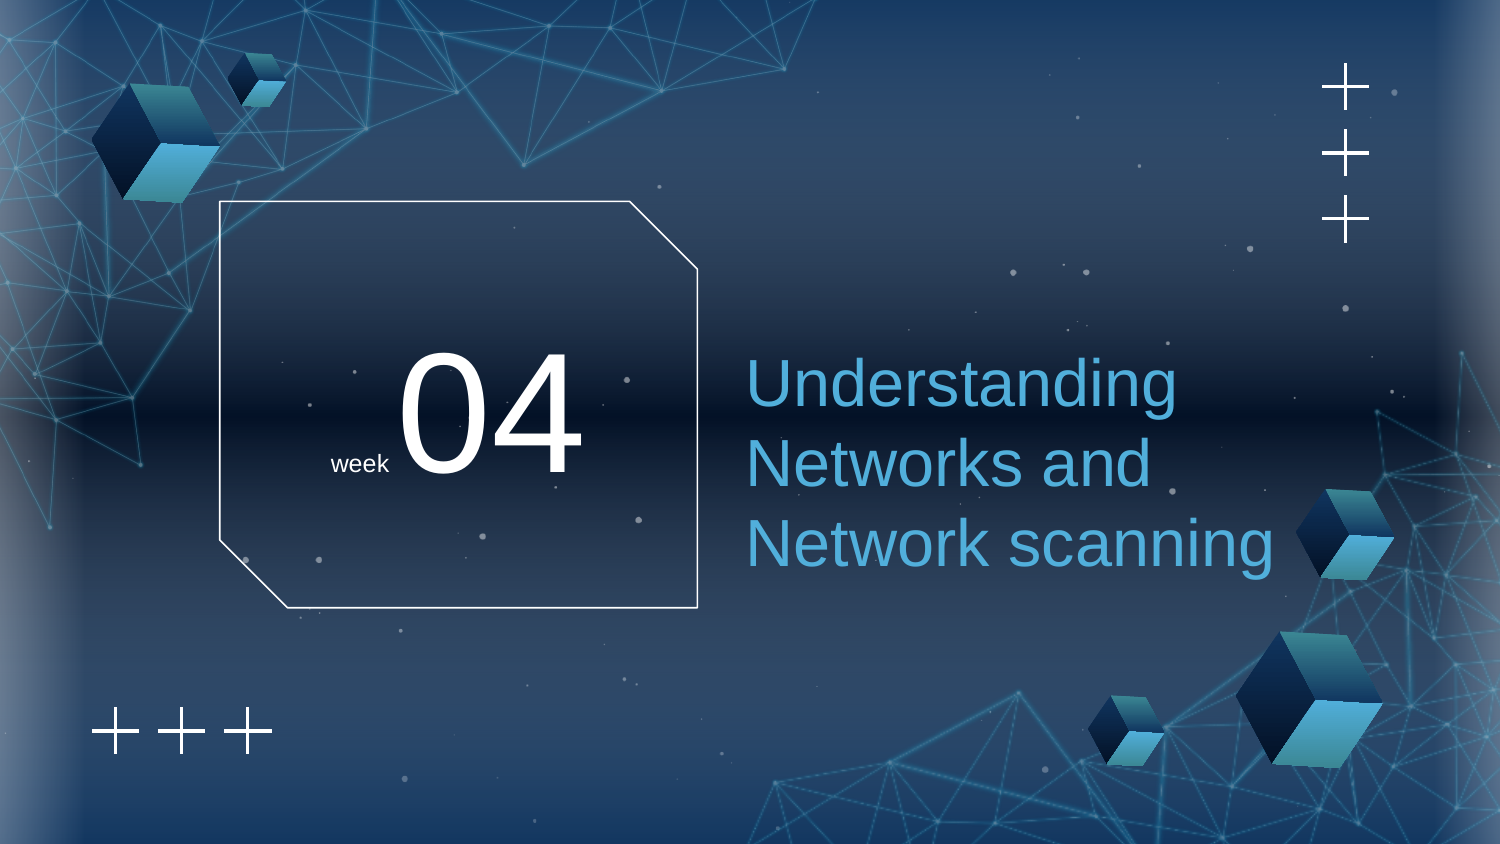

# Understanding Networks and Network scanning
week 04